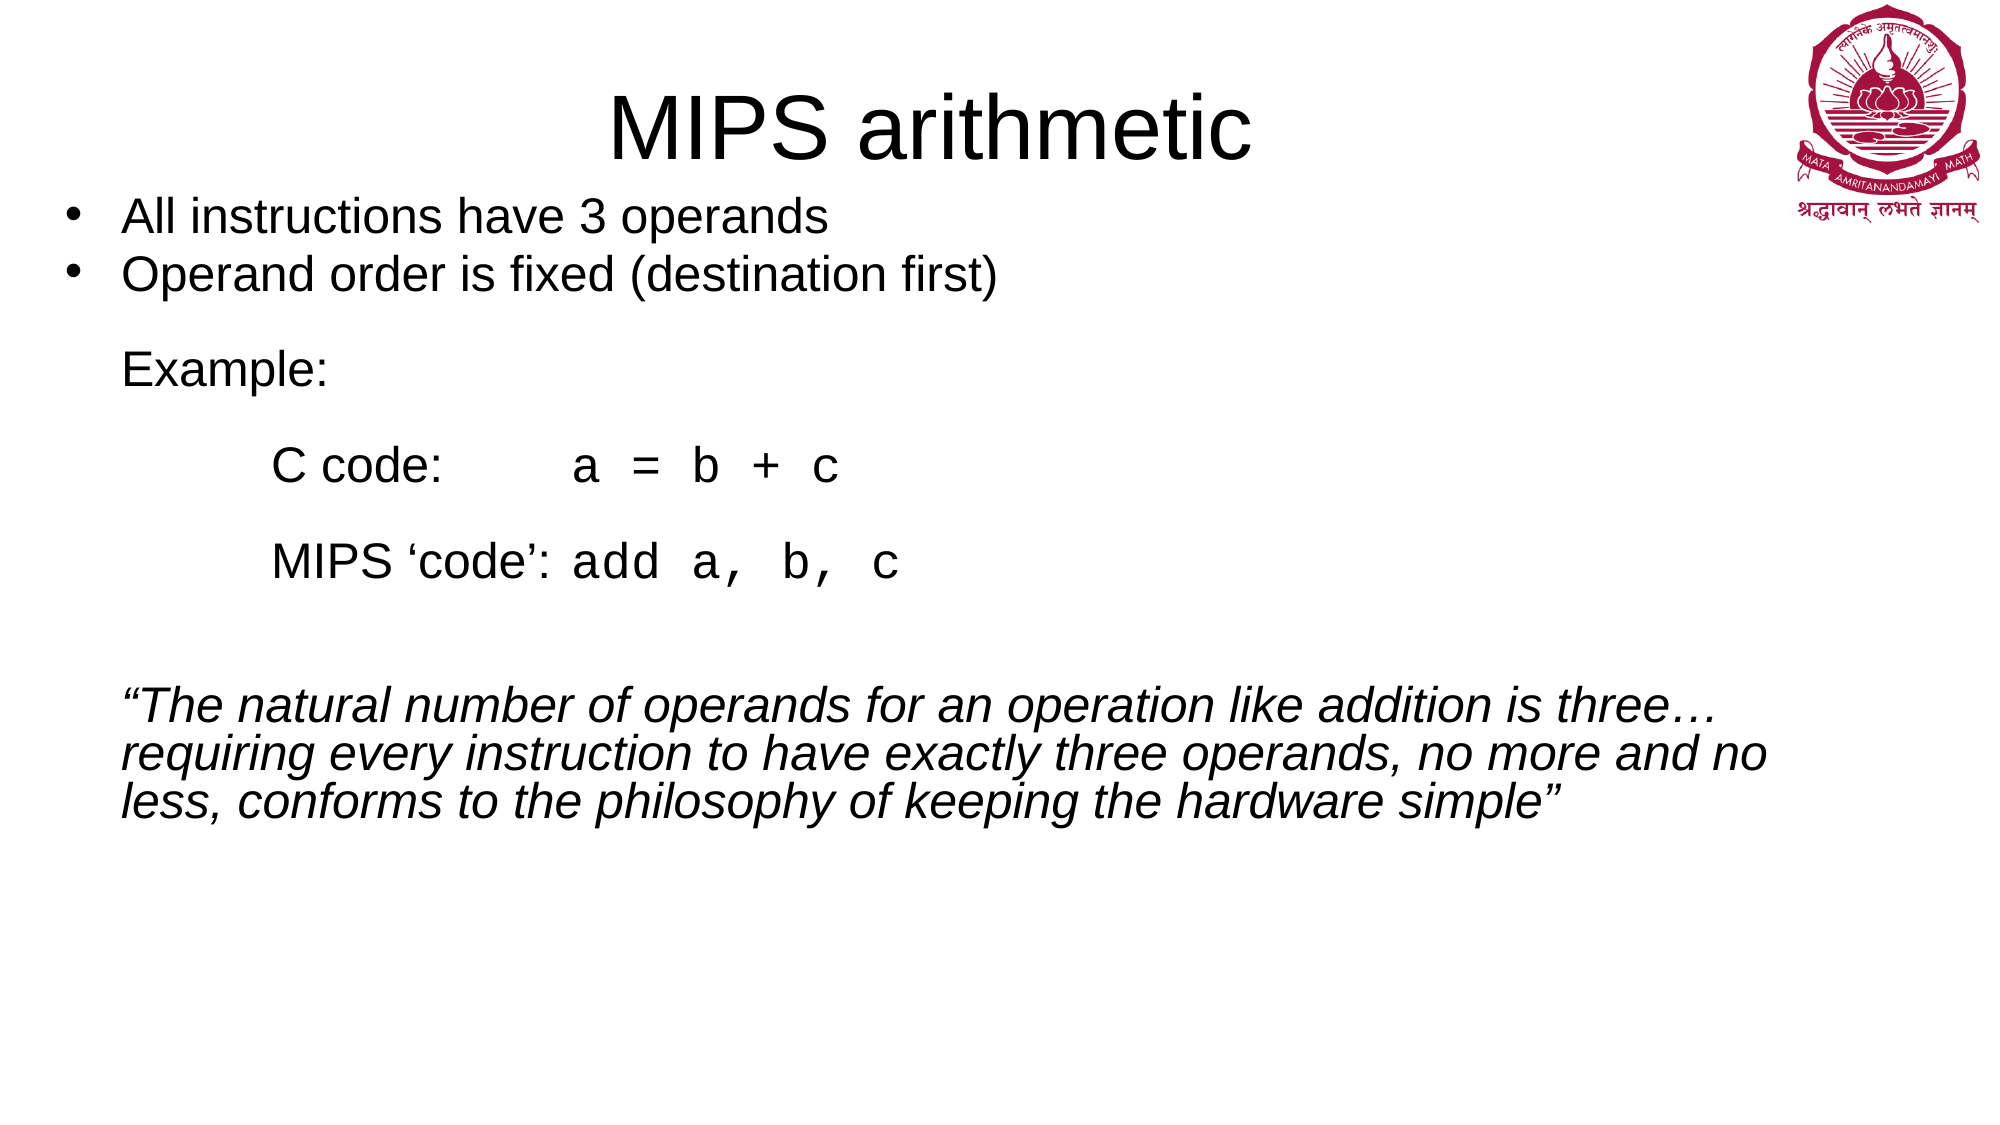

# MIPS arithmetic
All instructions have 3 operands
Operand order is fixed (destination first)
Example:
	C code:  	a = b + c
	MIPS ‘code’:	add a, b, c
“The natural number of operands for an operation like addition is three…requiring every instruction to have exactly three operands, no more and no less, conforms to the philosophy of keeping the hardware simple”